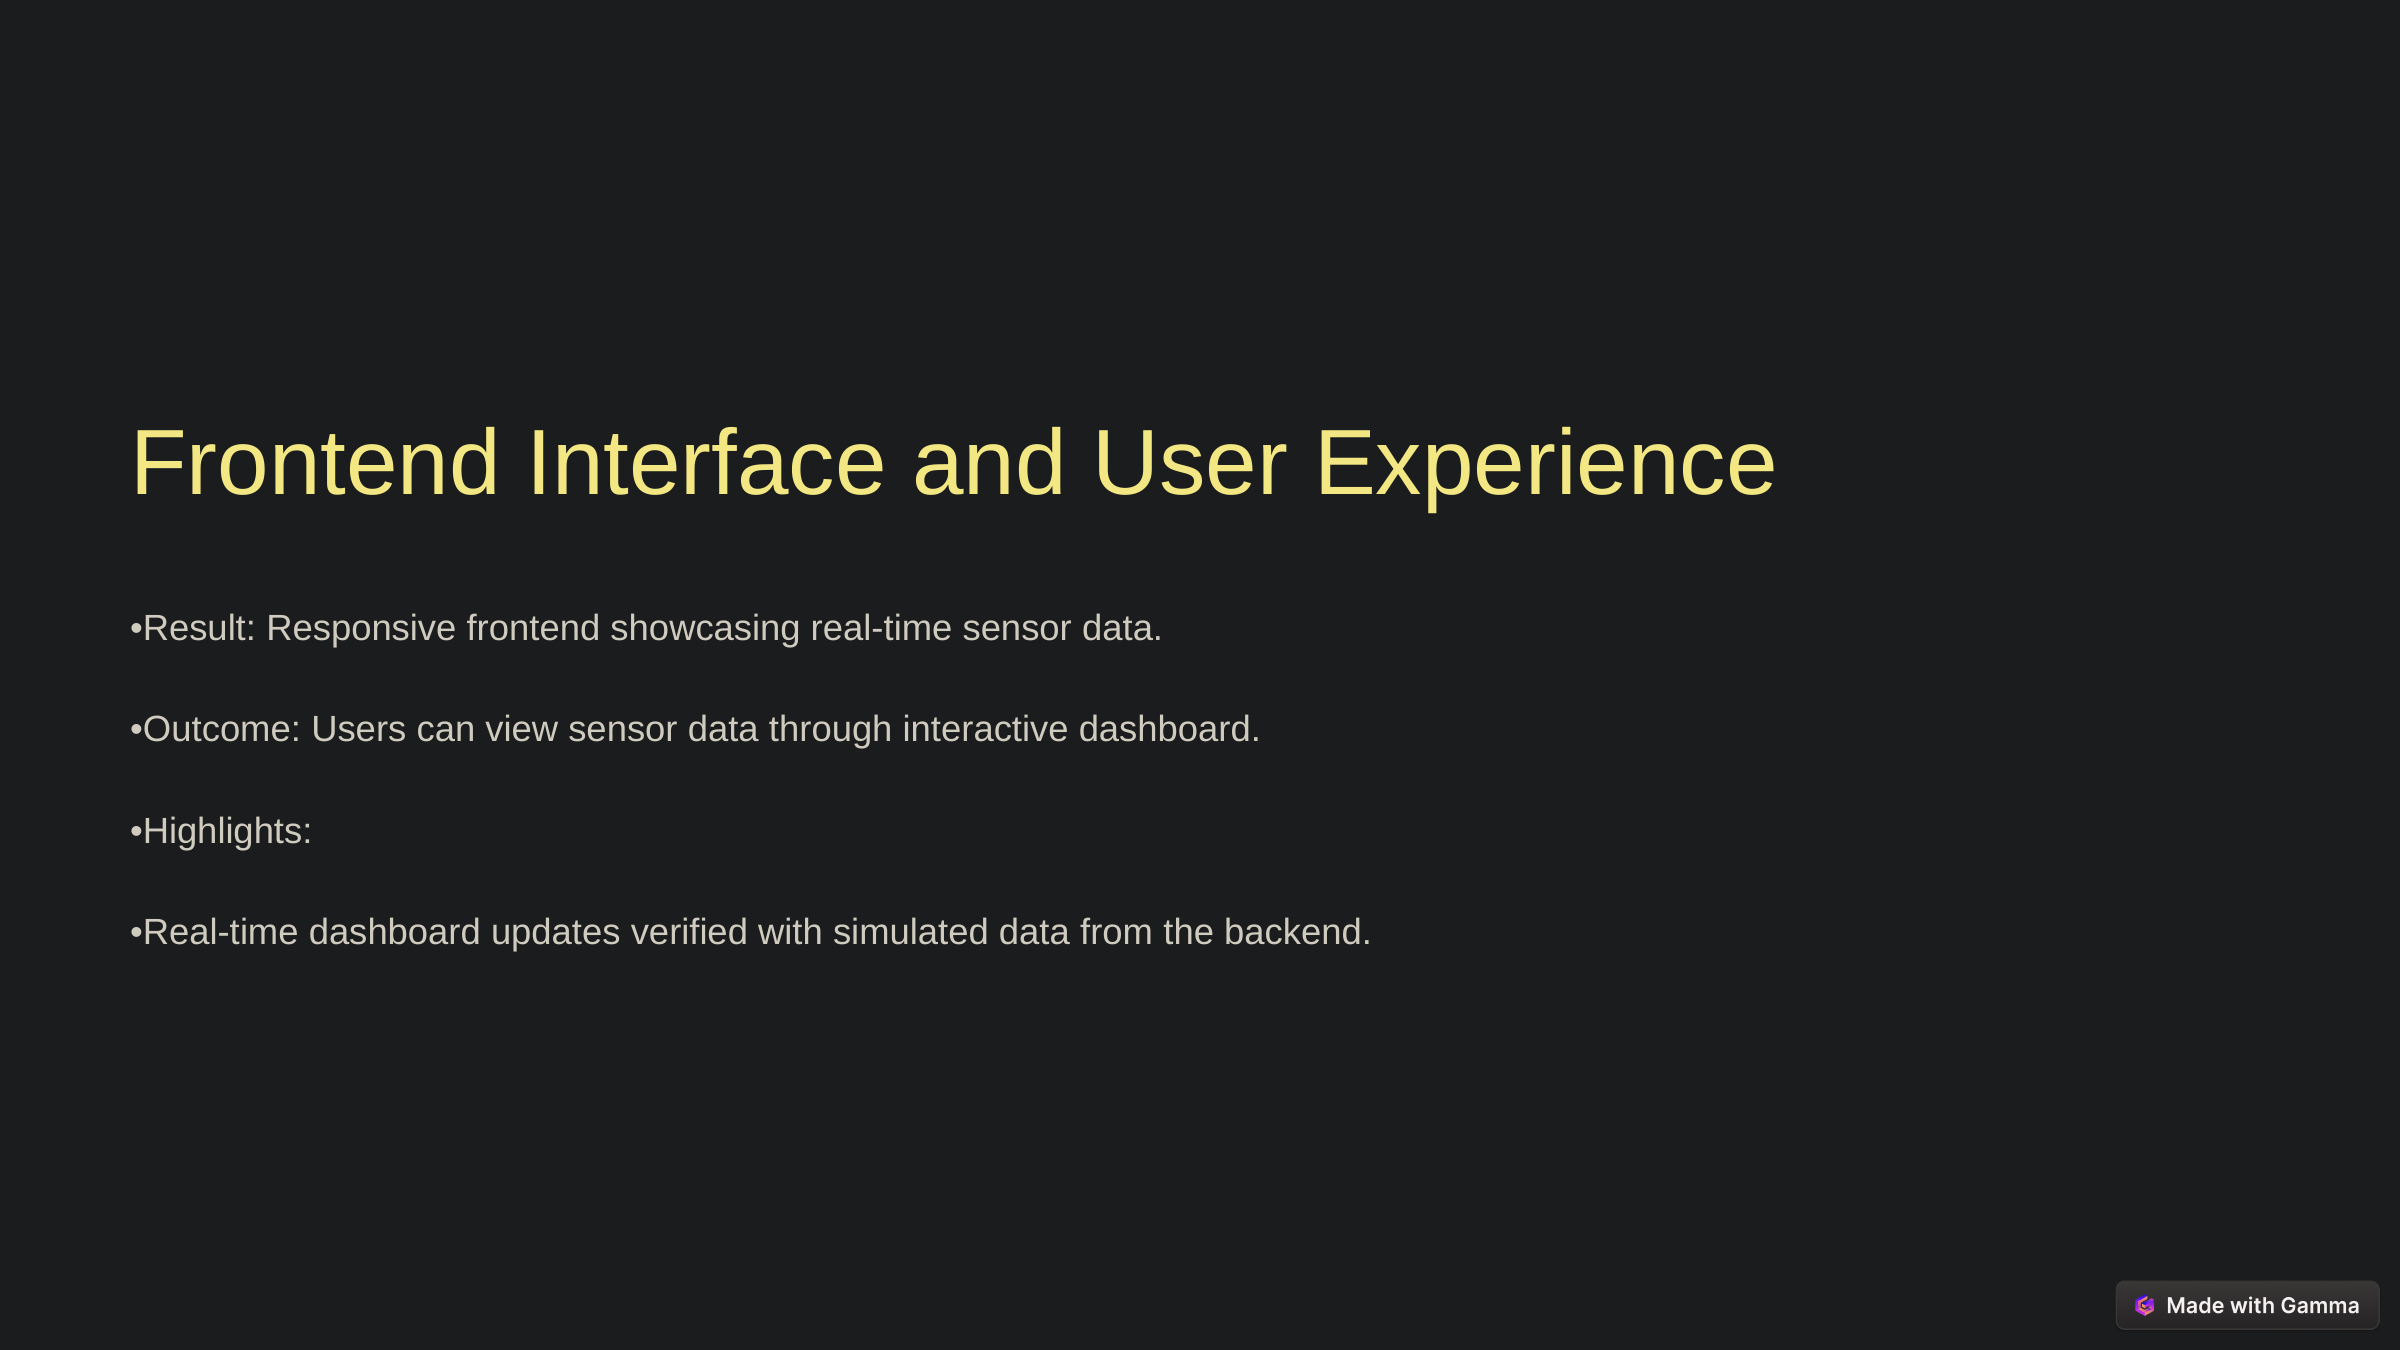

Frontend Interface and User Experience
•Result: Responsive frontend showcasing real-time sensor data.
•Outcome: Users can view sensor data through interactive dashboard.
•Highlights:
•Real-time dashboard updates verified with simulated data from the backend.